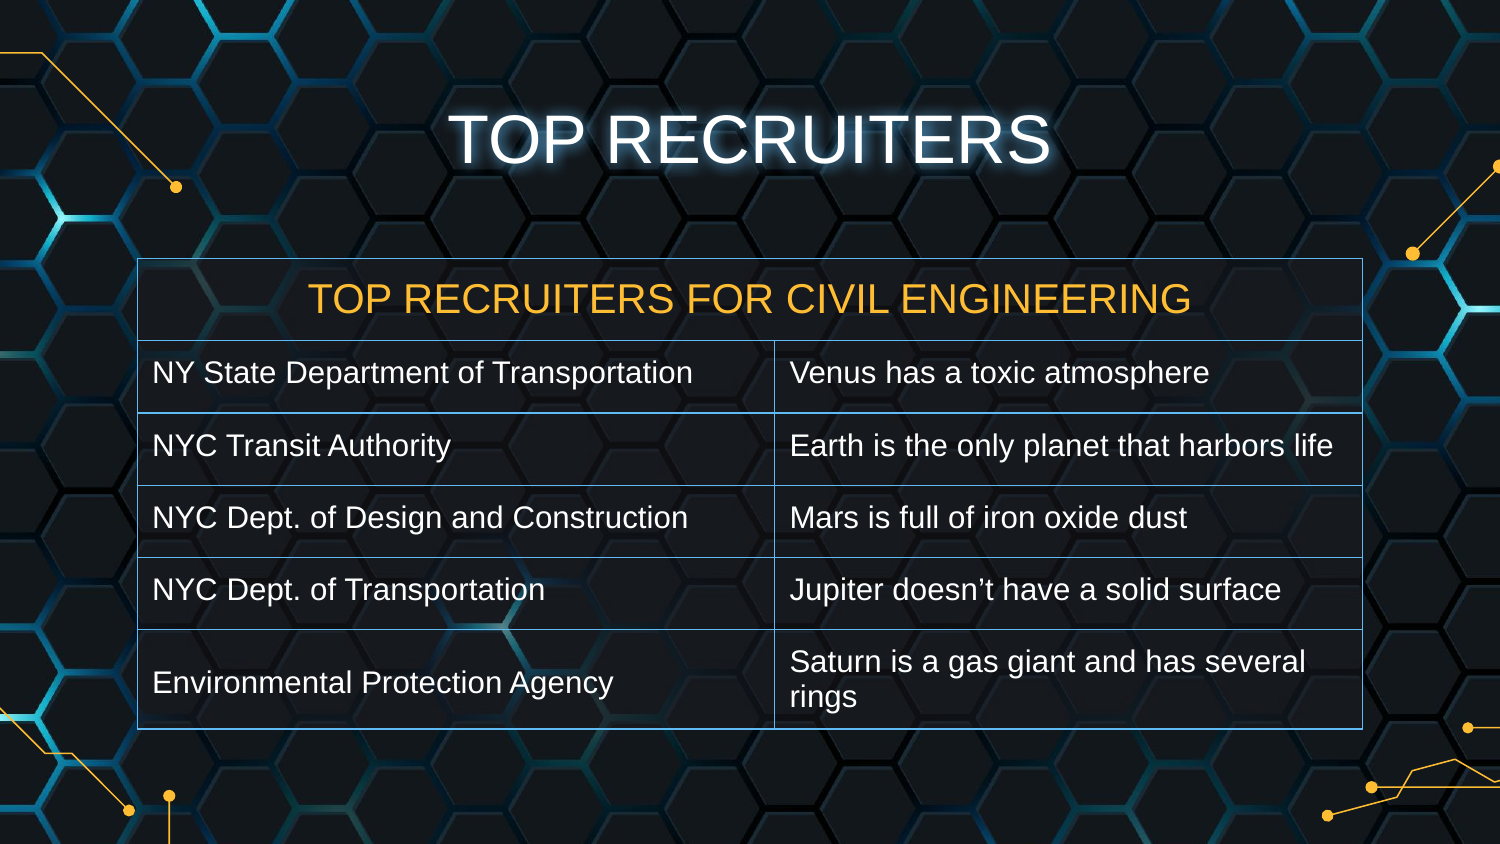

# TOP RECRUITERS
| TOP RECRUITERS FOR CIVIL ENGINEERING |  |
| --- | --- |
| NY State Department of Transportation | Venus has a toxic atmosphere |
| NYC Transit Authority | Earth is the only planet that harbors life |
| NYC Dept. of Design and Construction | Mars is full of iron oxide dust |
| NYC Dept. of Transportation | Jupiter doesn’t have a solid surface |
| Environmental Protection Agency | Saturn is a gas giant and has several rings |